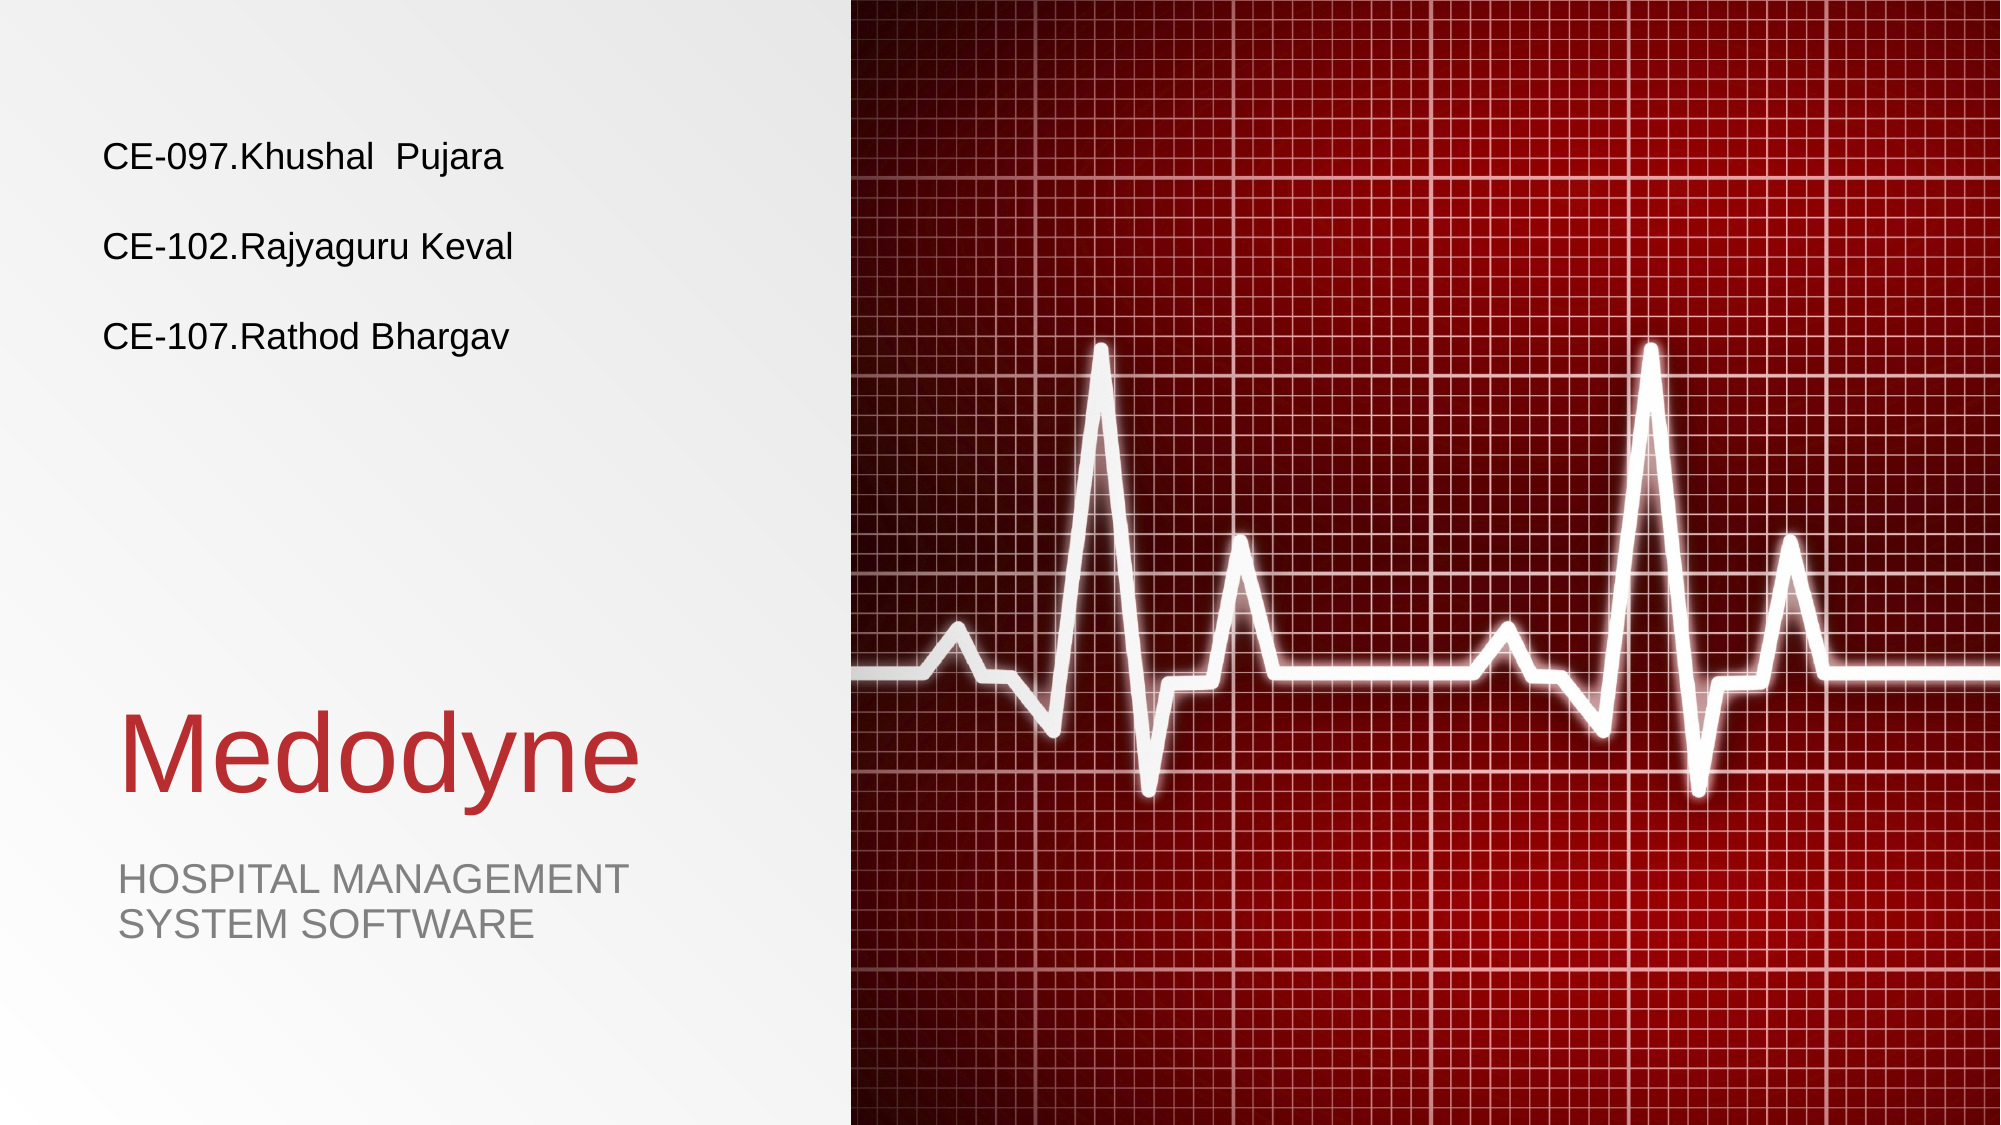

CE-097.Khushal  Pujara

CE-102.Rajyaguru Keval

CE-107.Rathod Bhargav
# Medodyne
HOSPITAL MANAGEMENT SYSTEM SOFTWARE